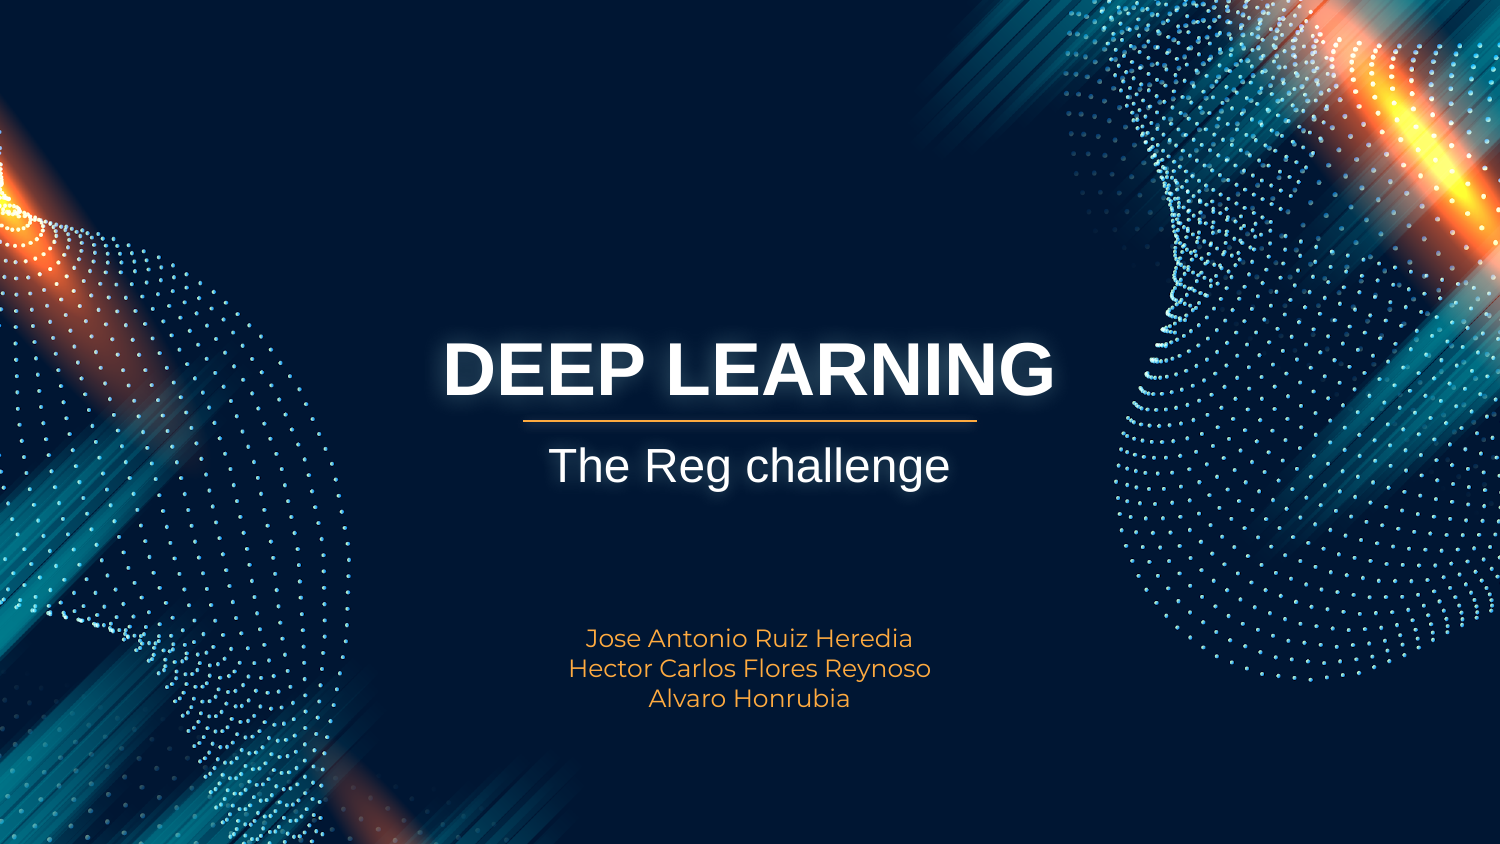

# DEEP LEARNING
The Reg challenge
Jose Antonio Ruiz Heredia
Hector Carlos Flores Reynoso
Alvaro Honrubia